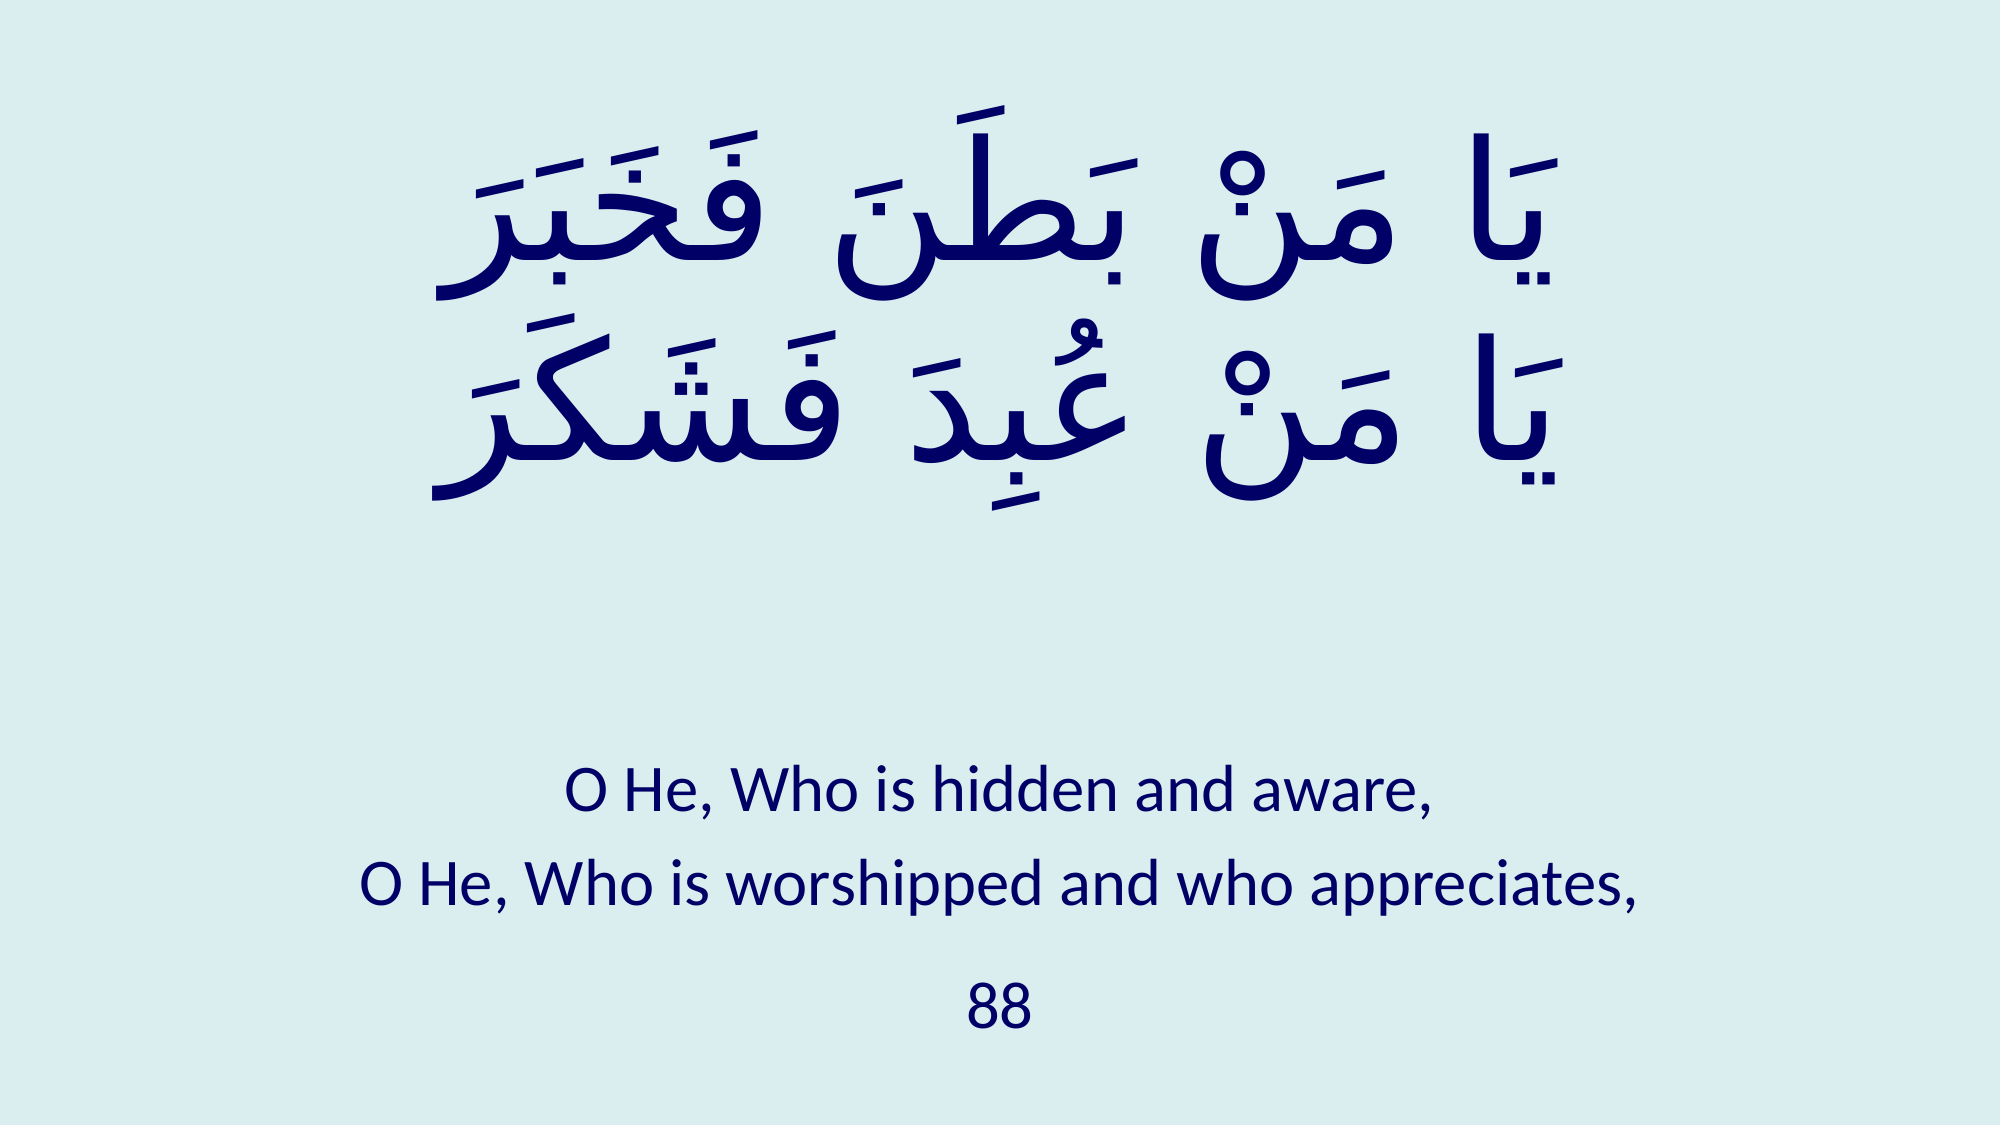

# يَا مَنْ بَطَنَ فَخَبَرَ يَا مَنْ عُبِدَ فَشَكَرَ
O He, Who is hidden and aware,
O He, Who is worshipped and who appreciates,
88